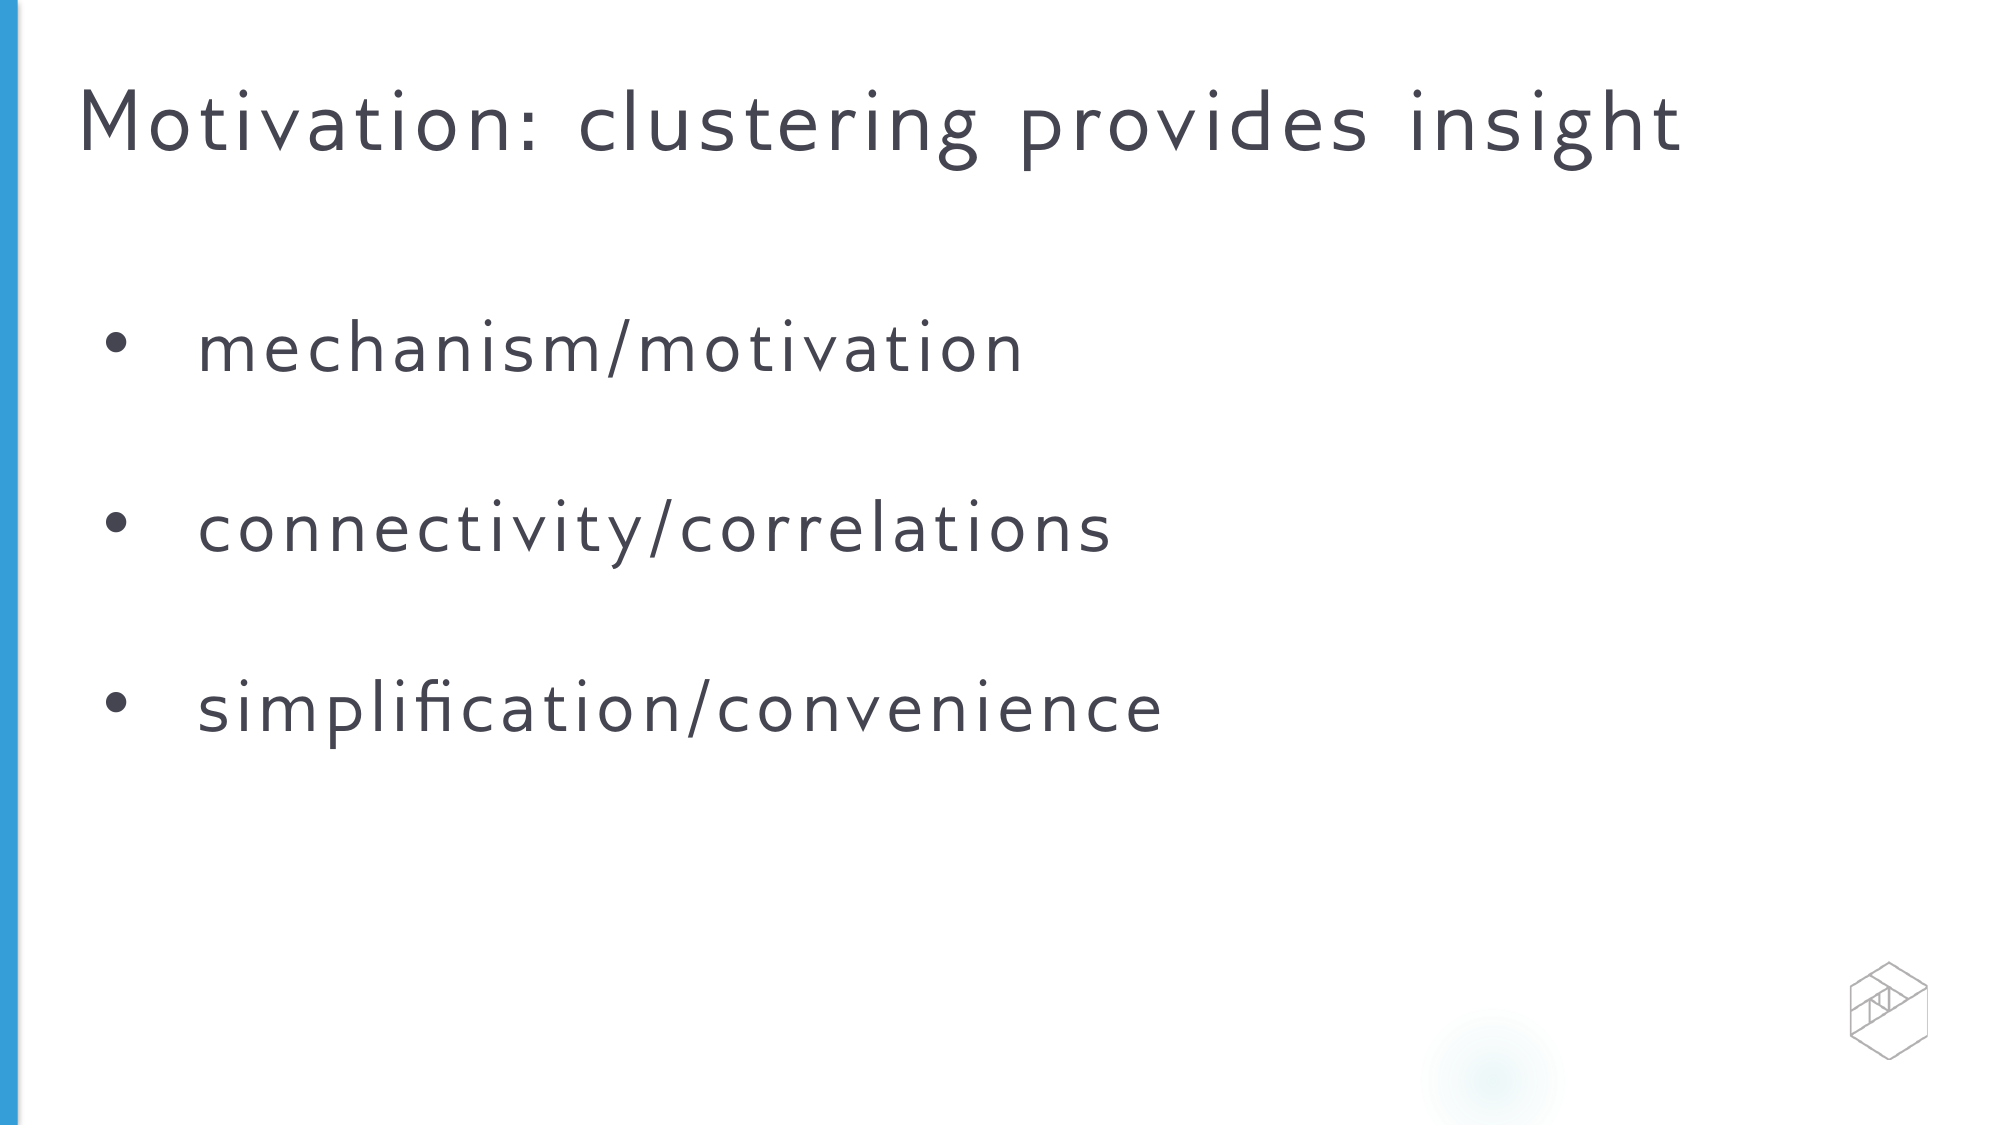

# Motivation: clustering provides insight
mechanism/motivation

connectivity/correlations

simplification/convenience